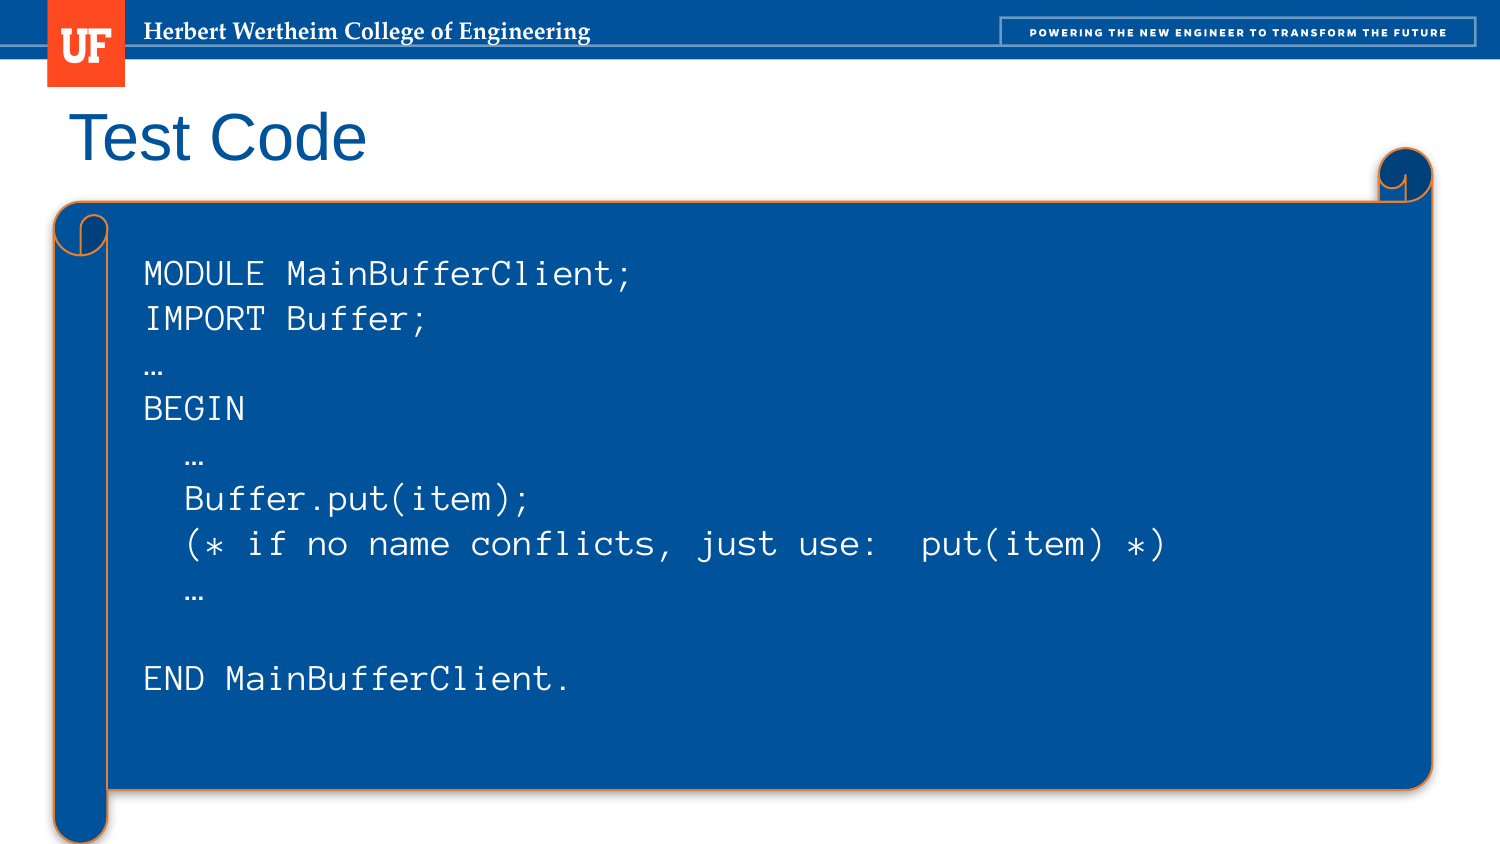

# Test Code
MODULE MainBufferClient;
IMPORT Buffer;
…
BEGIN
  …
  Buffer.put(item);
  (* if no name conflicts, just use:  put(item) *)
  …

END MainBufferClient.